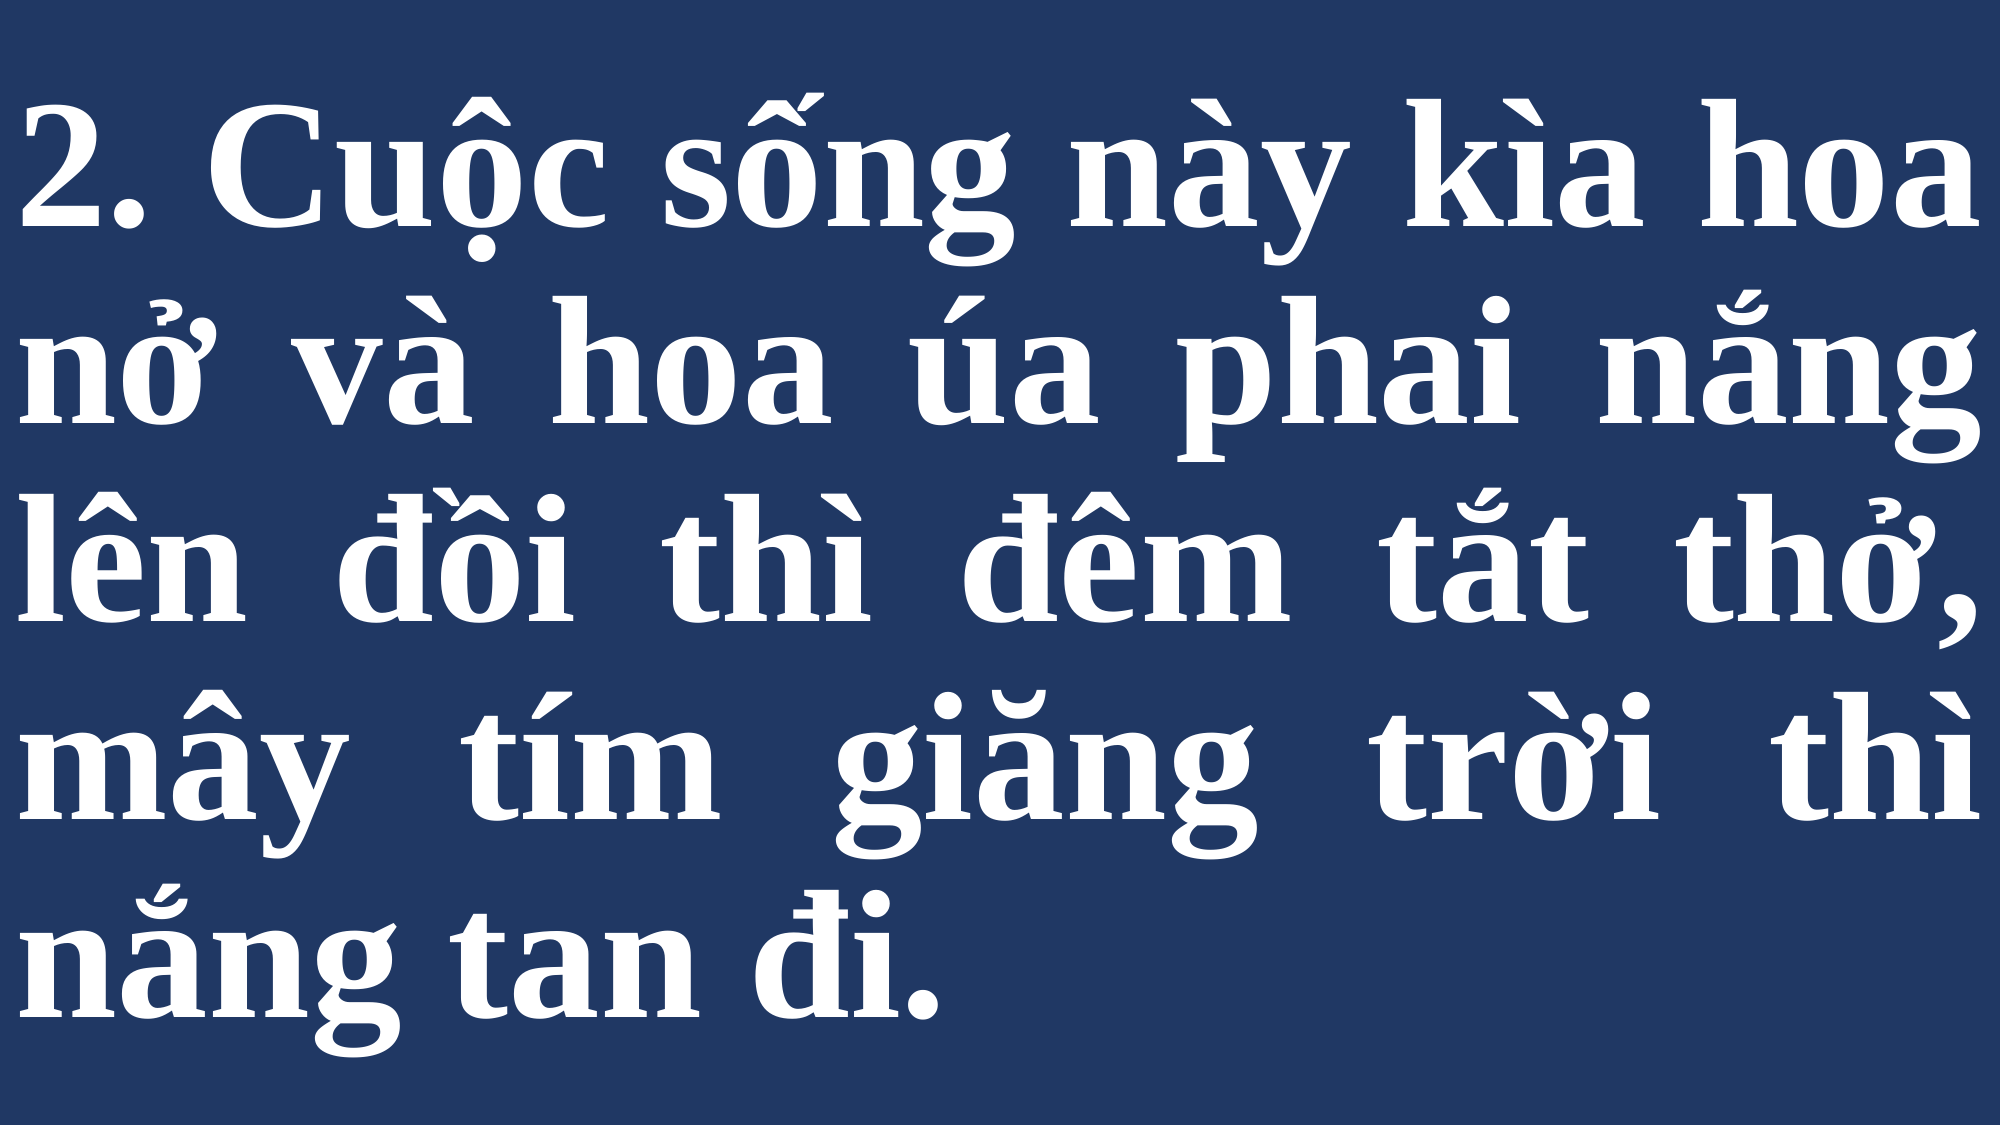

# 2. Cuộc sống này kìa hoa nở và hoa úa phai nắng lên đồi thì đêm tắt thở, mây tím giăng trời thì nắng tan đi.